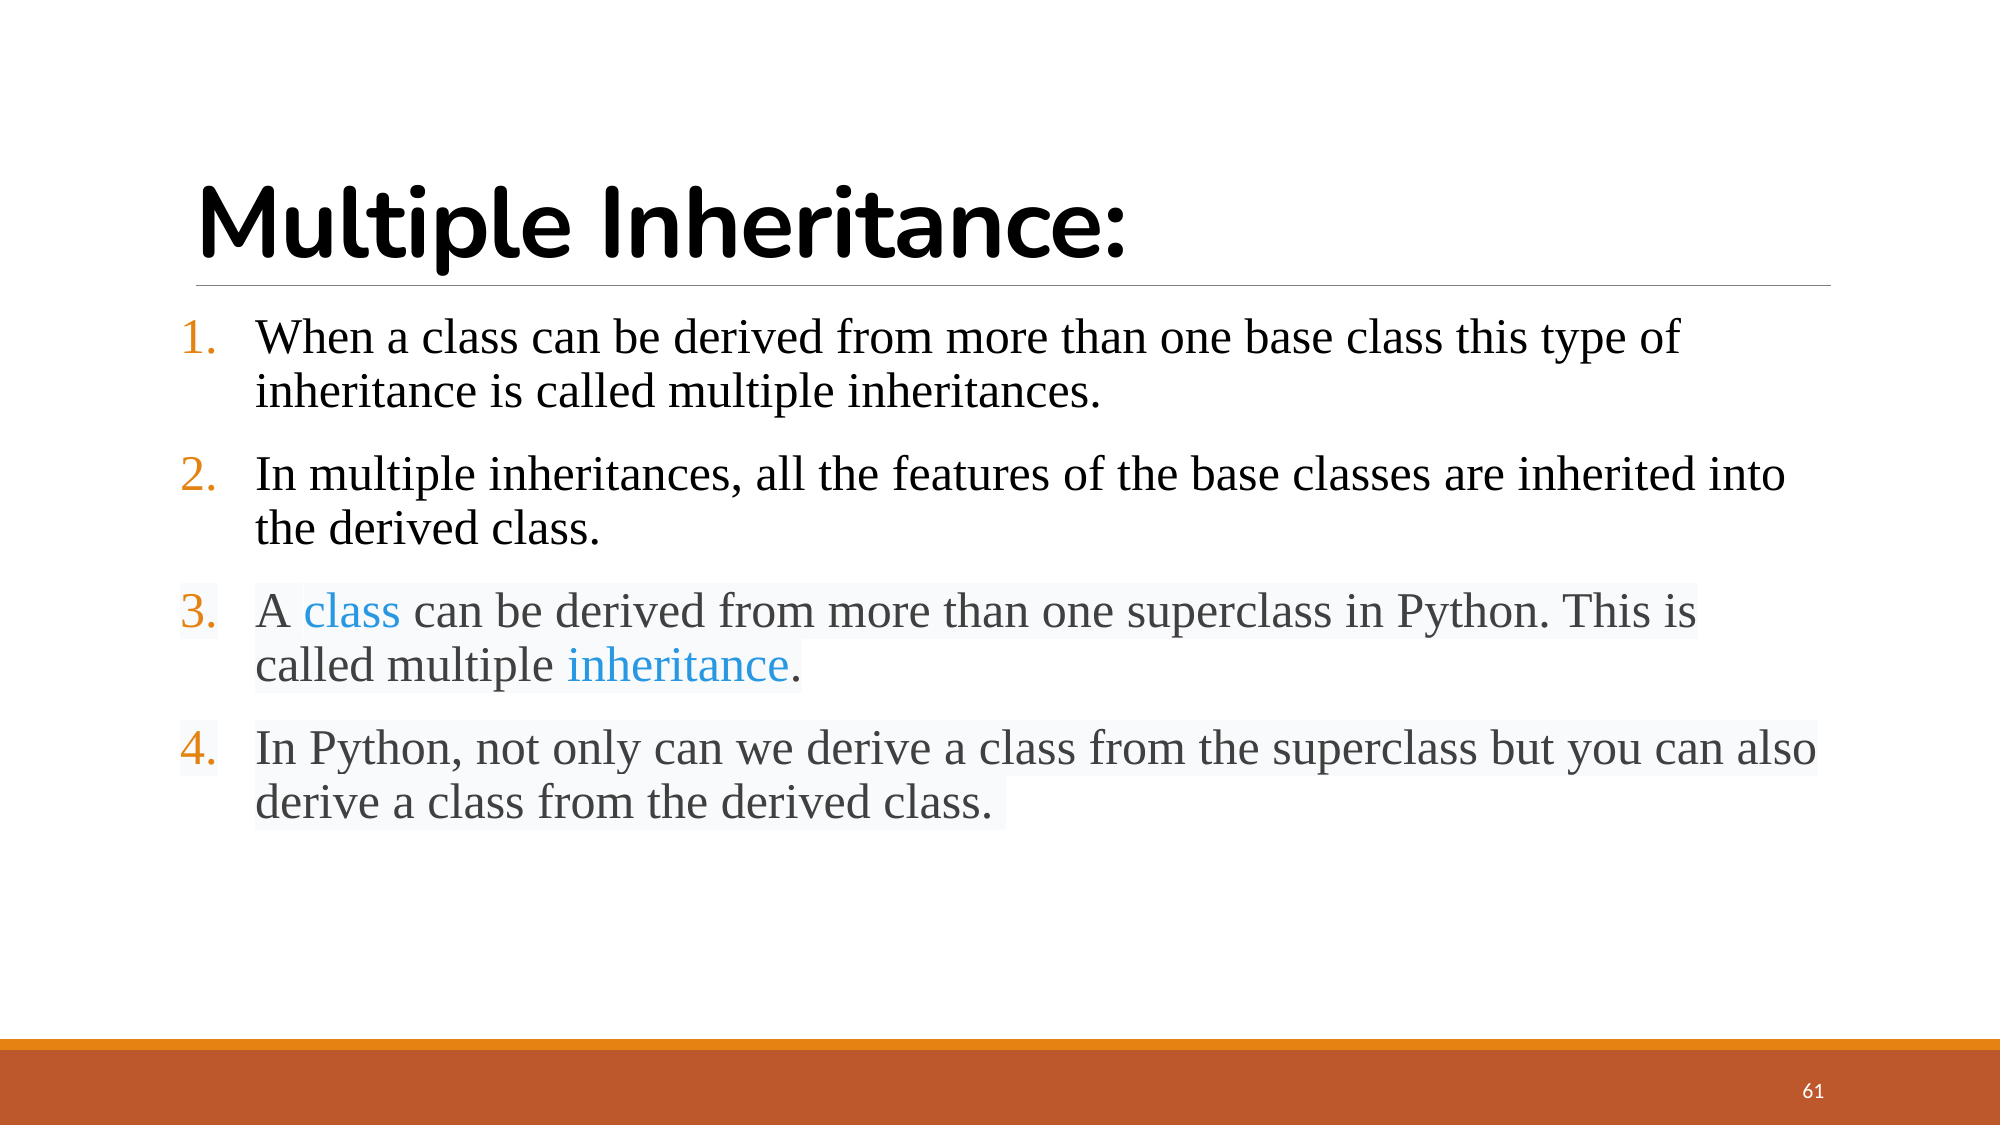

# Multiple Inheritance:
When a class can be derived from more than one base class this type of inheritance is called multiple inheritances.
In multiple inheritances, all the features of the base classes are inherited into the derived class.
A class can be derived from more than one superclass in Python. This is called multiple inheritance.
In Python, not only can we derive a class from the superclass but you can also derive a class from the derived class.

61